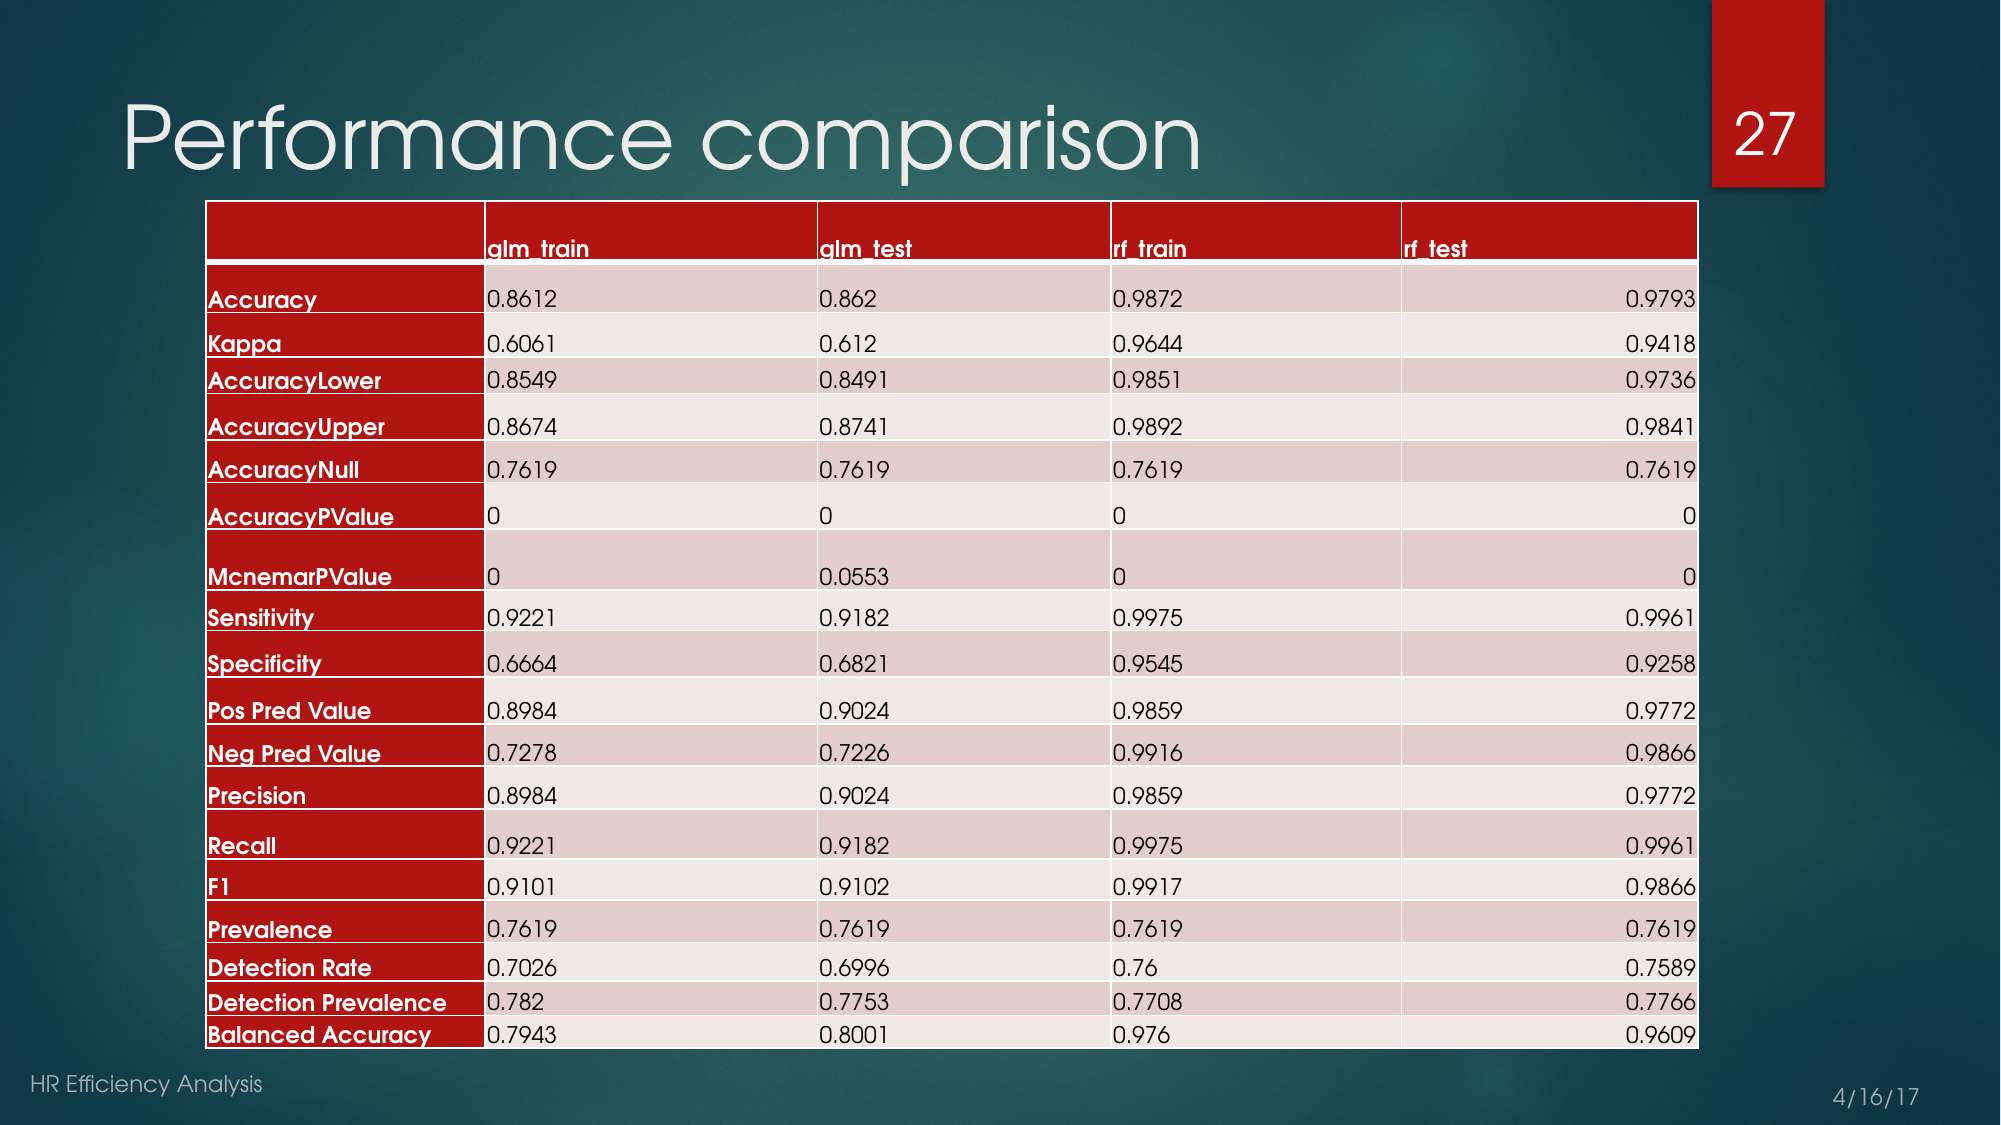

27
# Performance comparison
|  | glm\_train | glm\_test | rf\_train | rf\_test |
| --- | --- | --- | --- | --- |
| Accuracy | 0.8612 | 0.862 | 0.9872 | 0.9793 |
| Kappa | 0.6061 | 0.612 | 0.9644 | 0.9418 |
| AccuracyLower | 0.8549 | 0.8491 | 0.9851 | 0.9736 |
| AccuracyUpper | 0.8674 | 0.8741 | 0.9892 | 0.9841 |
| AccuracyNull | 0.7619 | 0.7619 | 0.7619 | 0.7619 |
| AccuracyPValue | 0 | 0 | 0 | 0 |
| McnemarPValue | 0 | 0.0553 | 0 | 0 |
| Sensitivity | 0.9221 | 0.9182 | 0.9975 | 0.9961 |
| Specificity | 0.6664 | 0.6821 | 0.9545 | 0.9258 |
| Pos Pred Value | 0.8984 | 0.9024 | 0.9859 | 0.9772 |
| Neg Pred Value | 0.7278 | 0.7226 | 0.9916 | 0.9866 |
| Precision | 0.8984 | 0.9024 | 0.9859 | 0.9772 |
| Recall | 0.9221 | 0.9182 | 0.9975 | 0.9961 |
| F1 | 0.9101 | 0.9102 | 0.9917 | 0.9866 |
| Prevalence | 0.7619 | 0.7619 | 0.7619 | 0.7619 |
| Detection Rate | 0.7026 | 0.6996 | 0.76 | 0.7589 |
| Detection Prevalence | 0.782 | 0.7753 | 0.7708 | 0.7766 |
| Balanced Accuracy | 0.7943 | 0.8001 | 0.976 | 0.9609 |
HR Efficiency Analysis
4/16/17